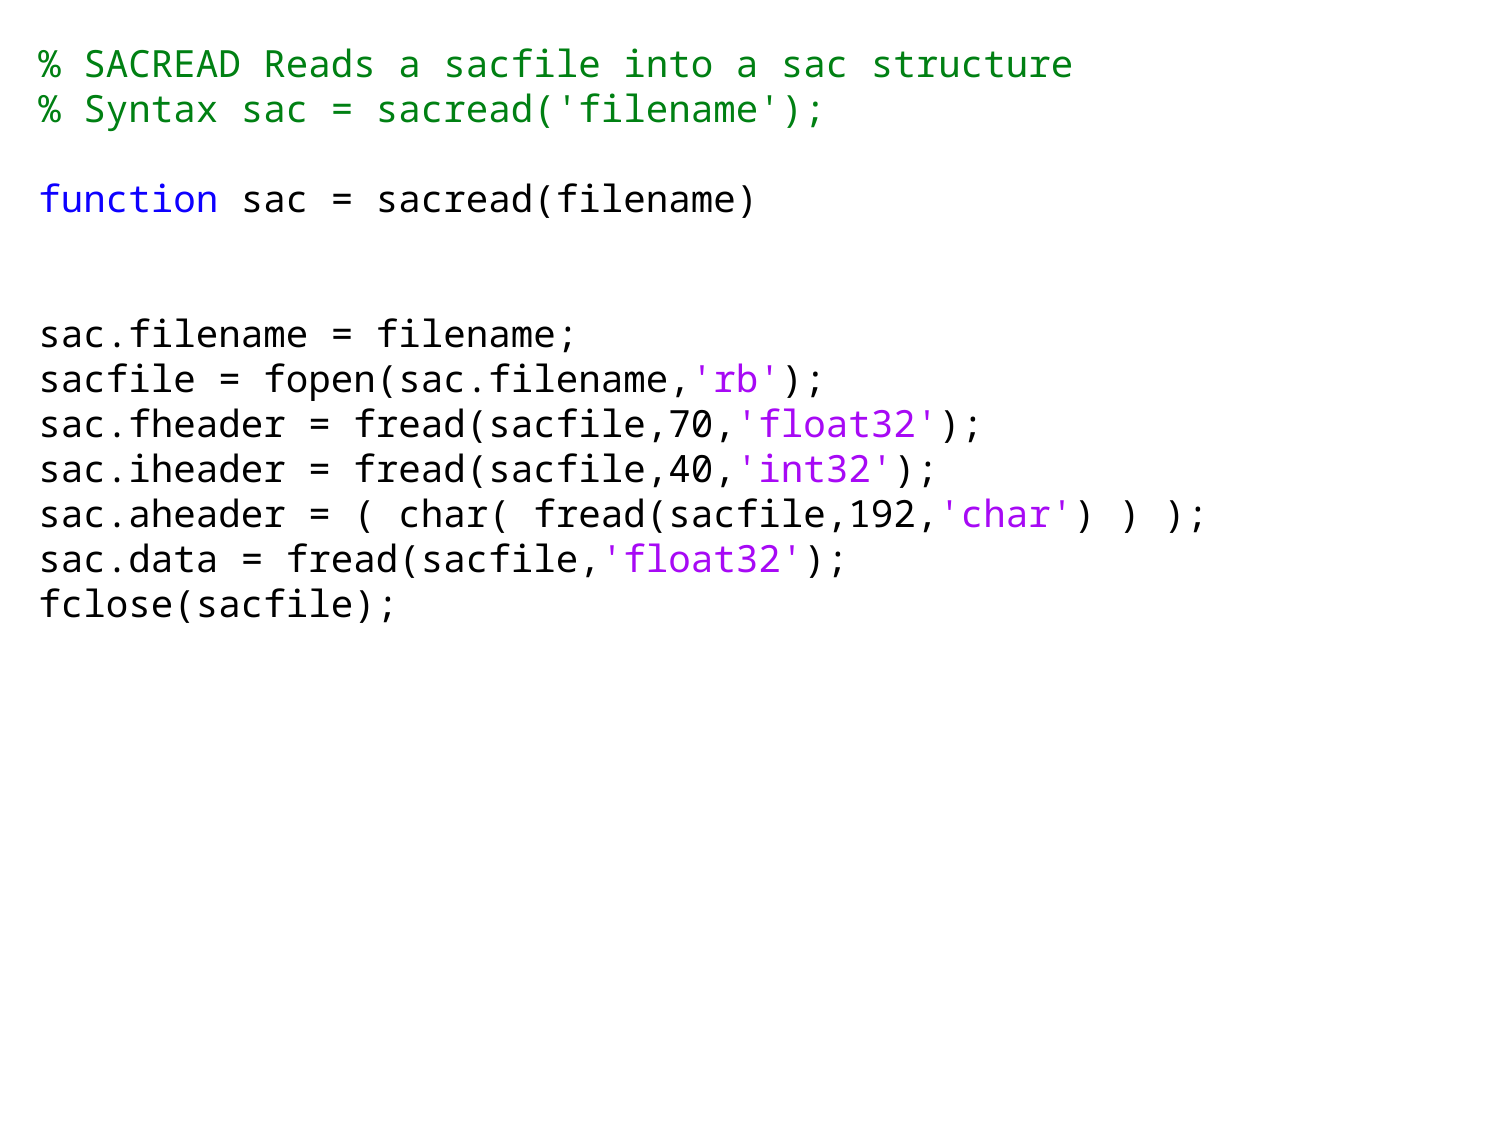

% SACREAD Reads a sacfile into a sac structure
% Syntax sac = sacread('filename');
function sac = sacread(filename)

sac.filename = filename;
sacfile = fopen(sac.filename,'rb');
sac.fheader = fread(sacfile,70,'float32');
sac.iheader = fread(sacfile,40,'int32');
sac.aheader = ( char( fread(sacfile,192,'char') ) );
sac.data = fread(sacfile,'float32');
fclose(sacfile);